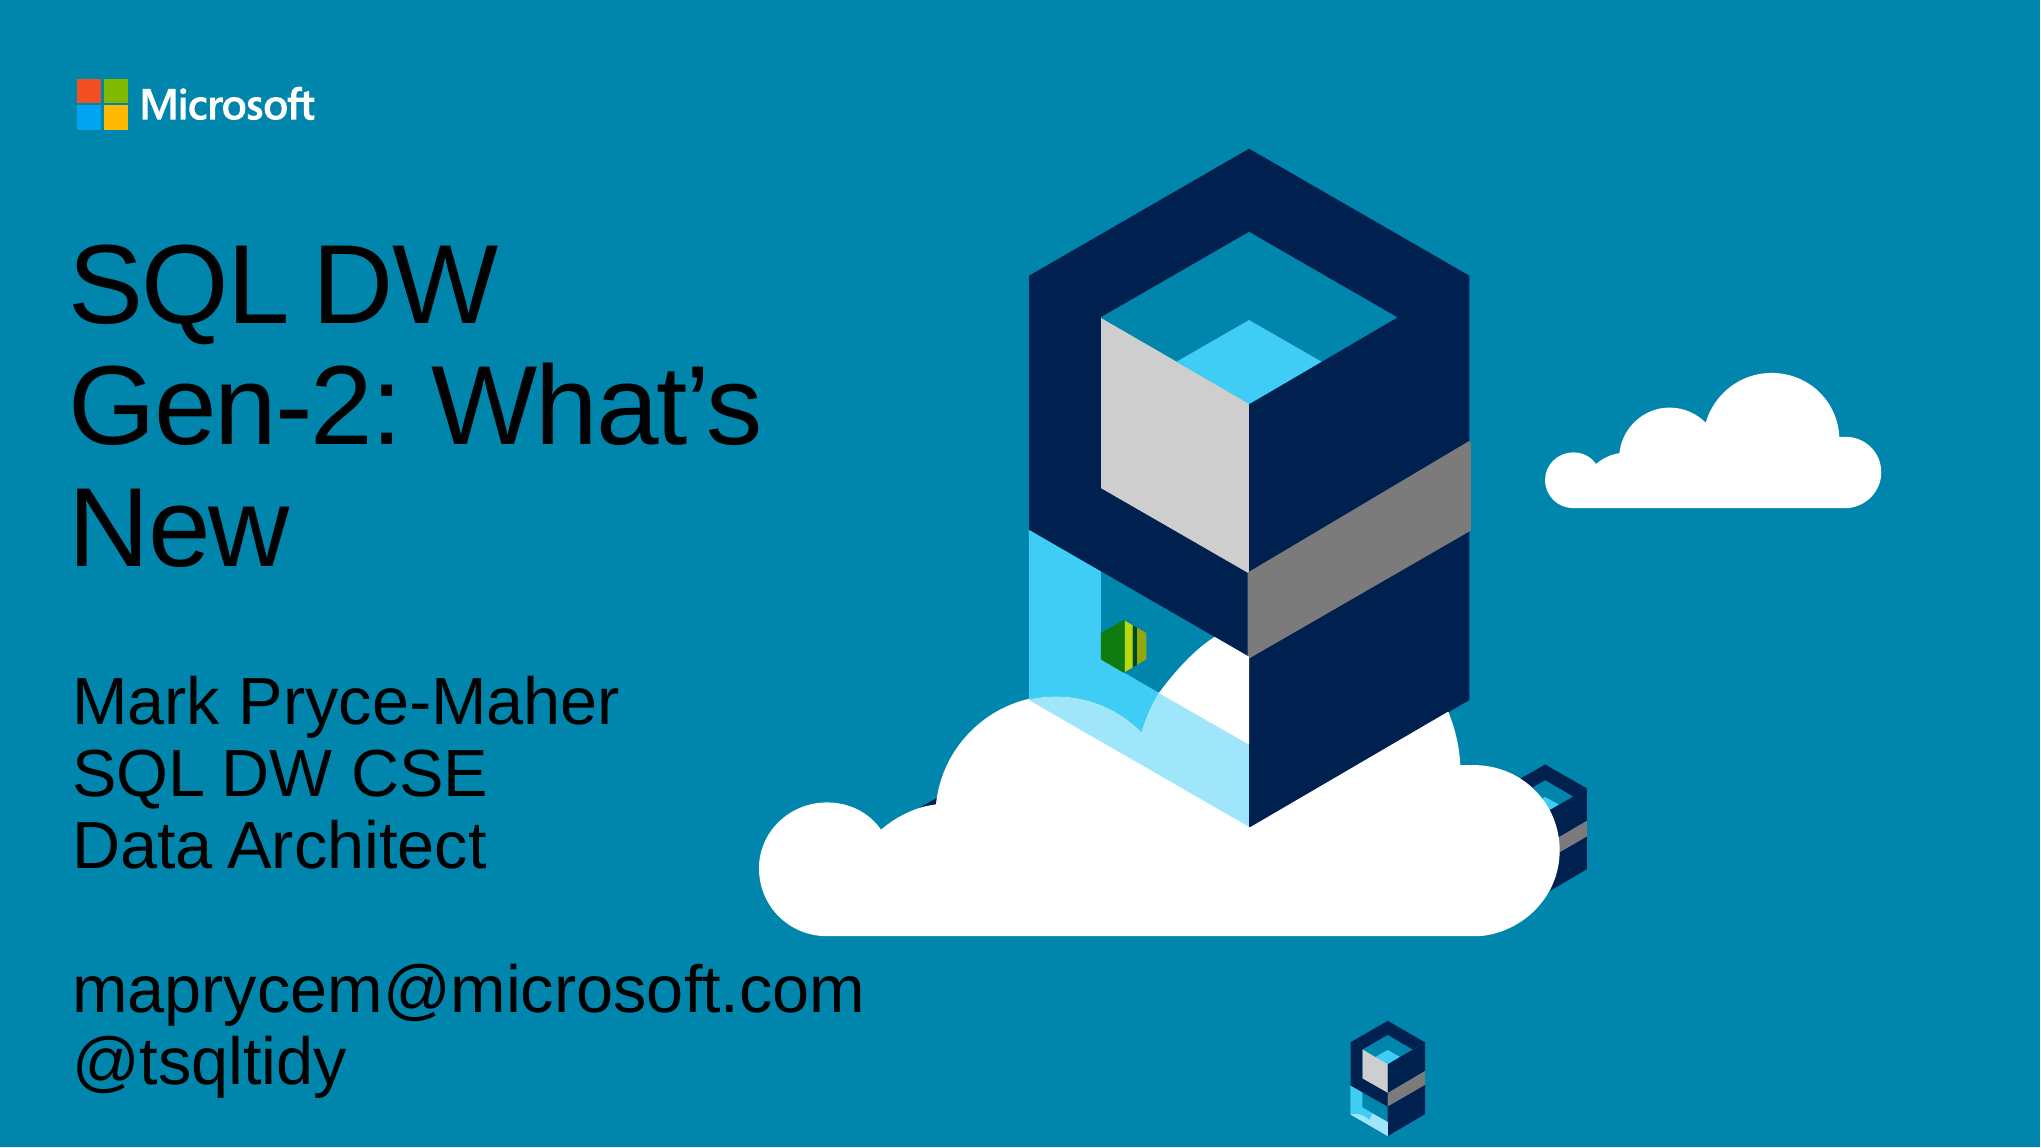

# SQL DW Gen-2: What’s New
Mark Pryce-Maher
SQL DW CSE
Data Architect

maprycem@microsoft.com
@tsqltidy